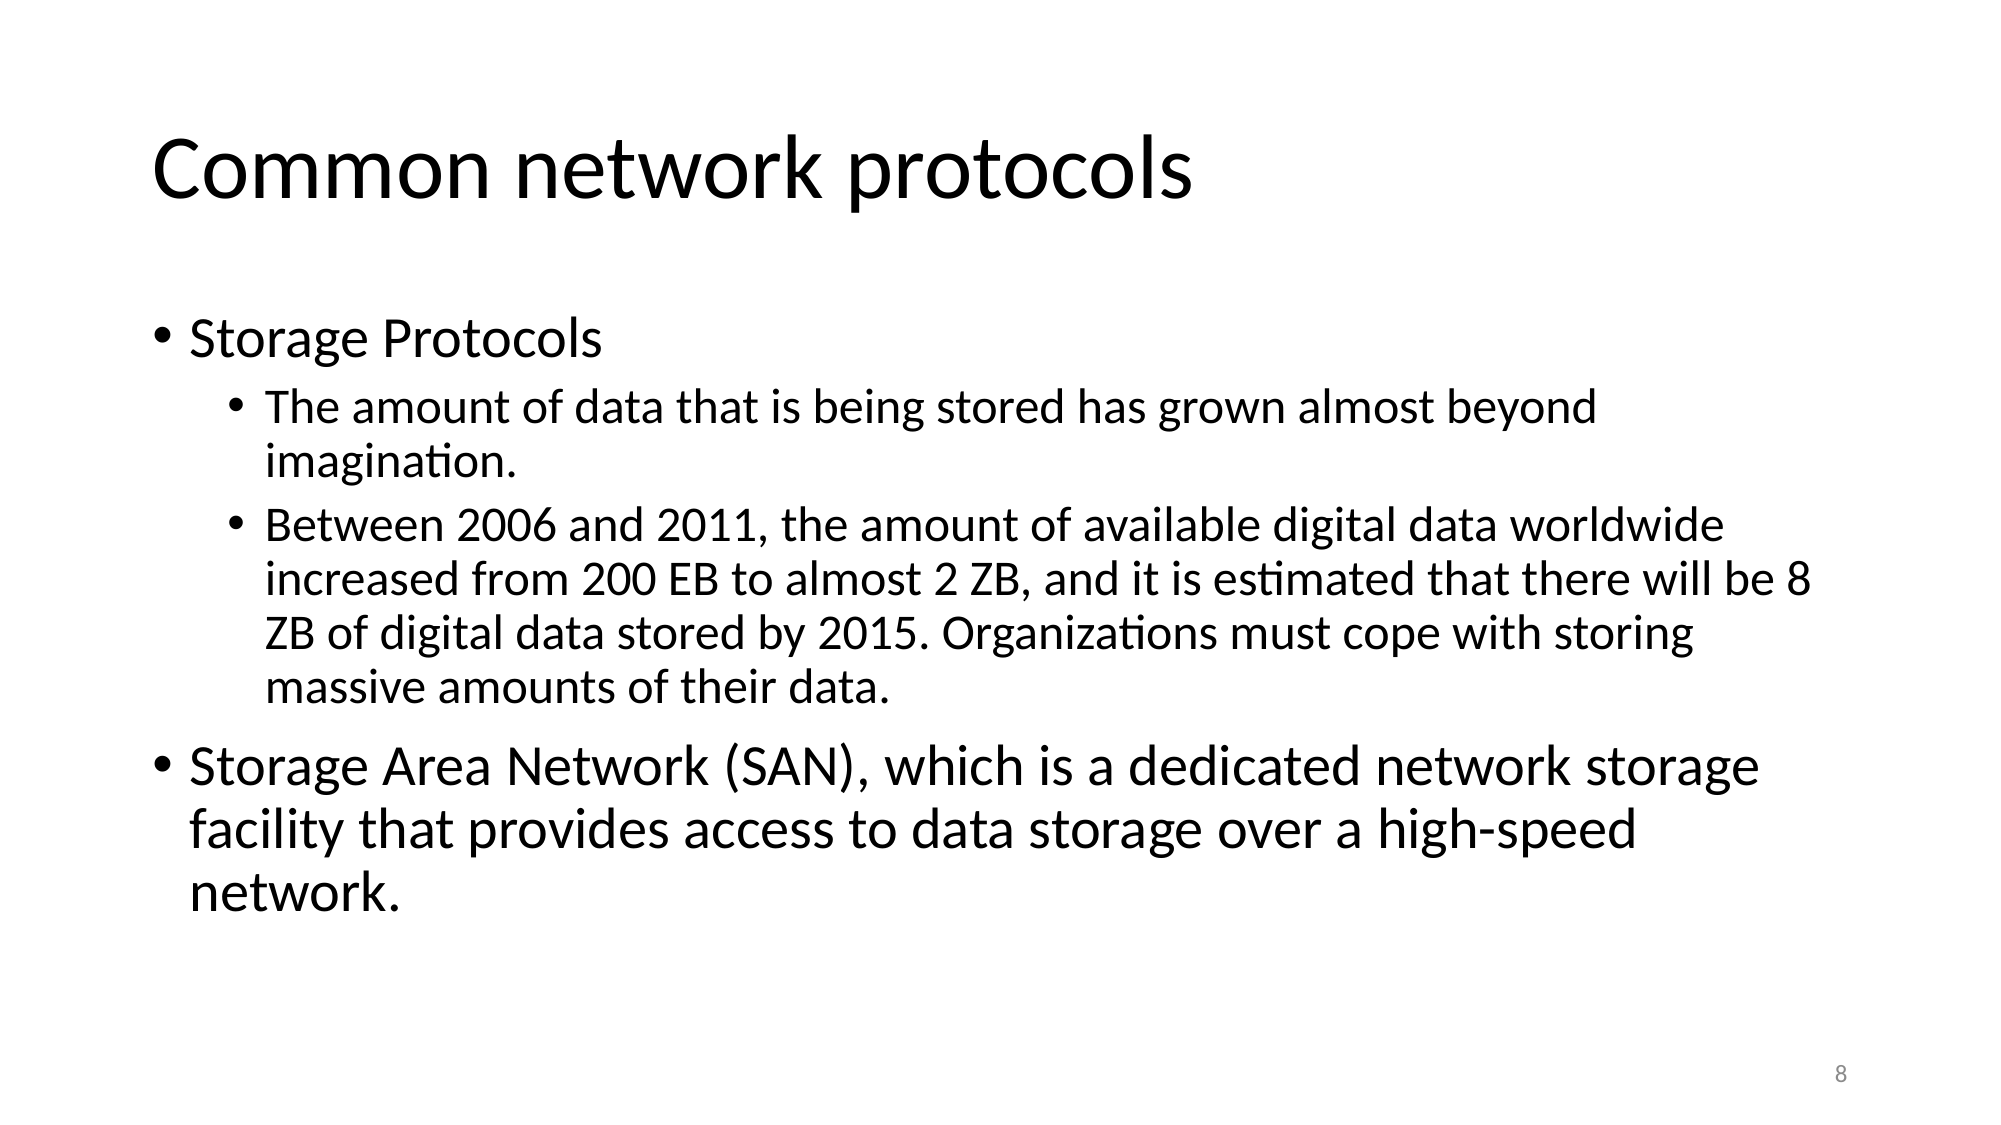

# Common network protocols
Storage Protocols
The amount of data that is being stored has grown almost beyond imagination.
Between 2006 and 2011, the amount of available digital data worldwide increased from 200 EB to almost 2 ZB, and it is estimated that there will be 8 ZB of digital data stored by 2015. Organizations must cope with storing massive amounts of their data.
Storage Area Network (SAN), which is a dedicated network storage facility that provides access to data storage over a high-speed network.
8